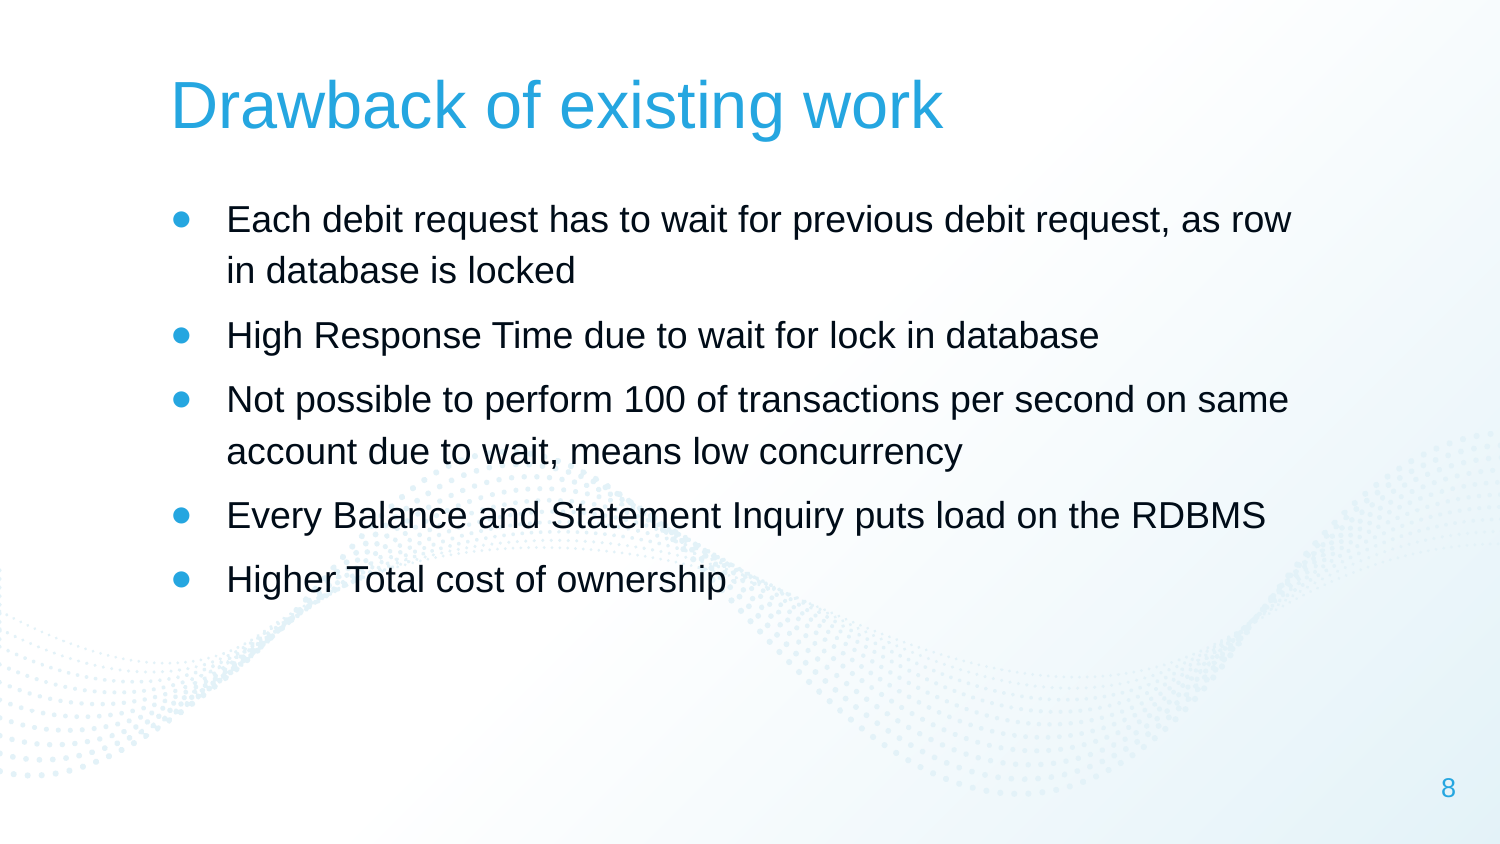

# Drawback of existing work
Each debit request has to wait for previous debit request, as row in database is locked
High Response Time due to wait for lock in database
Not possible to perform 100 of transactions per second on same account due to wait, means low concurrency
Every Balance and Statement Inquiry puts load on the RDBMS
Higher Total cost of ownership

8